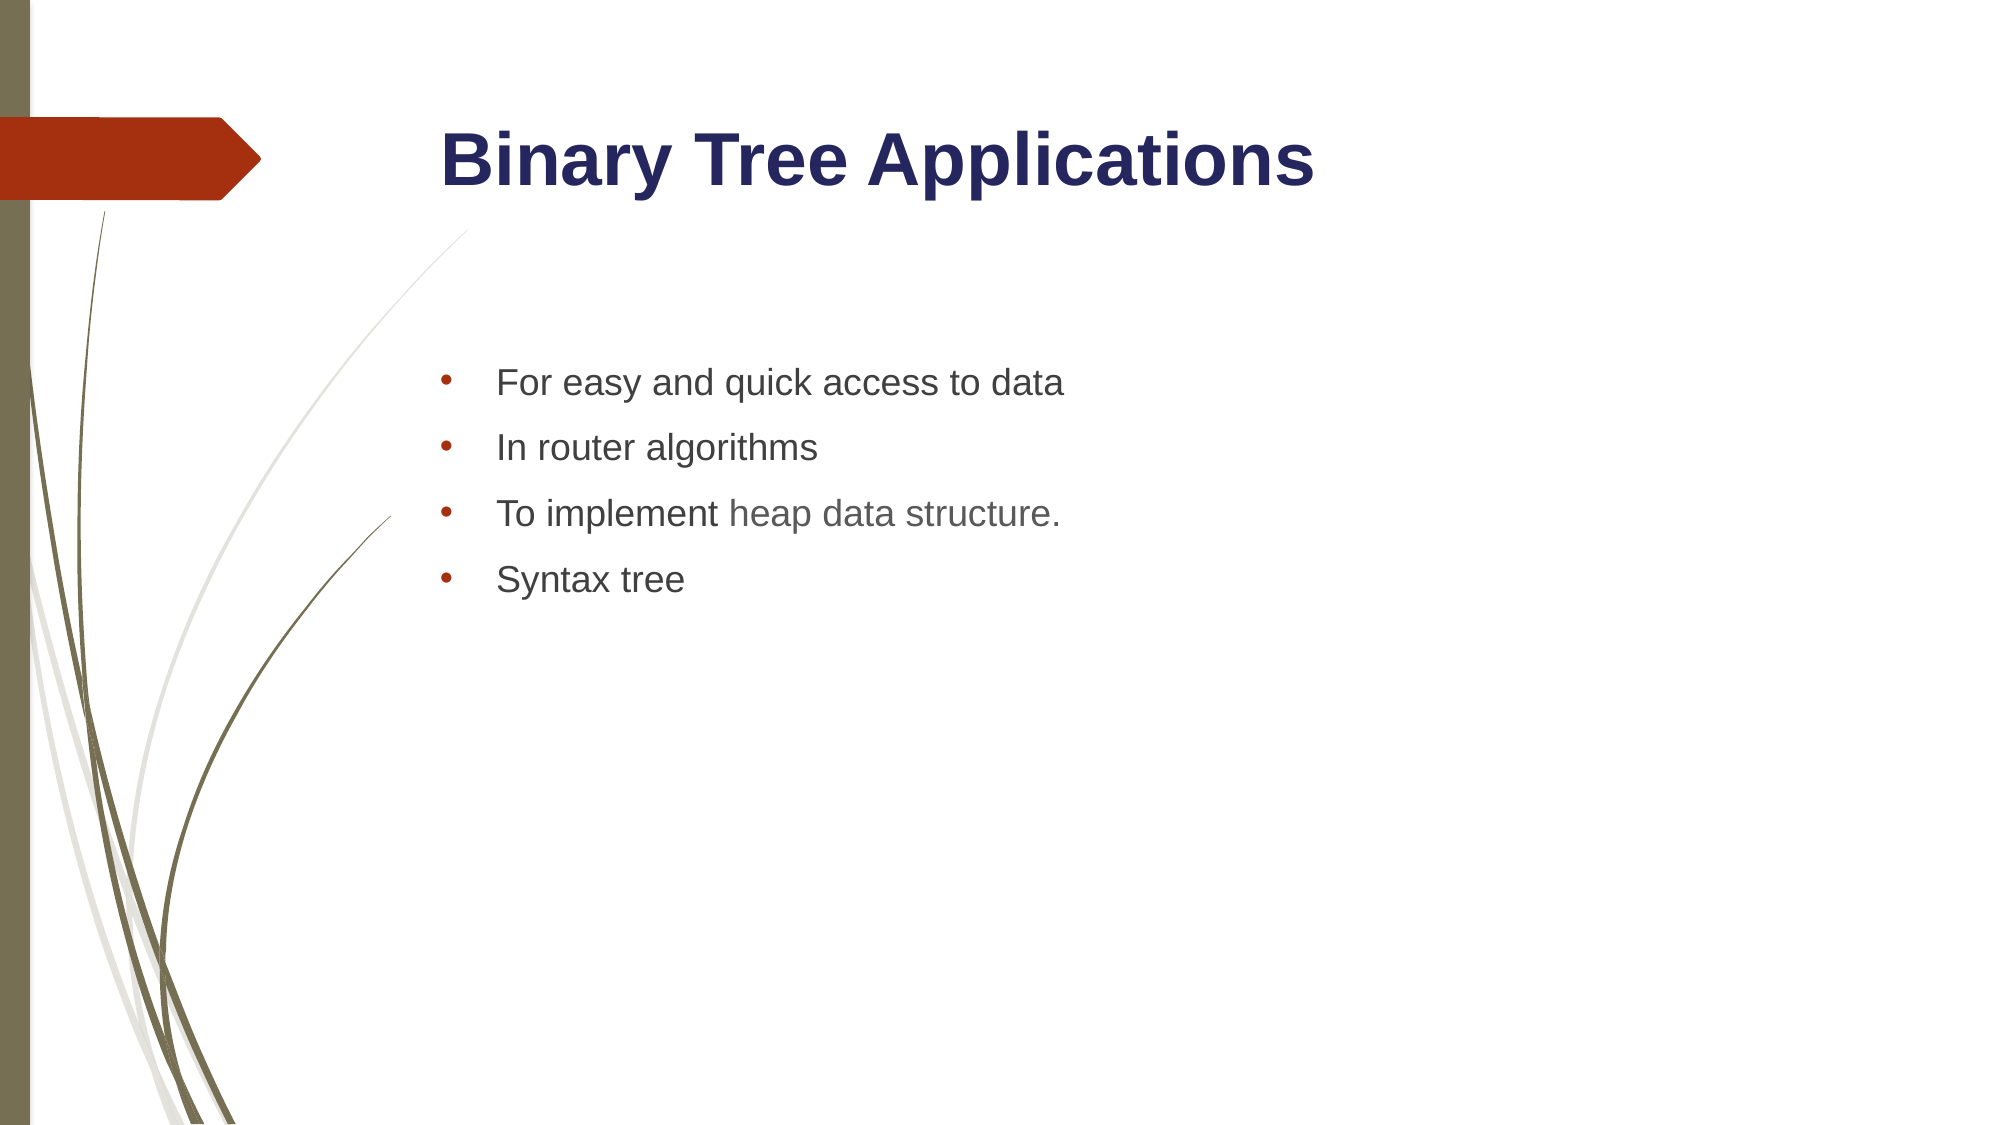

# Binary Tree Applications
For easy and quick access to data
In router algorithms
To implement heap data structure.
Syntax tree